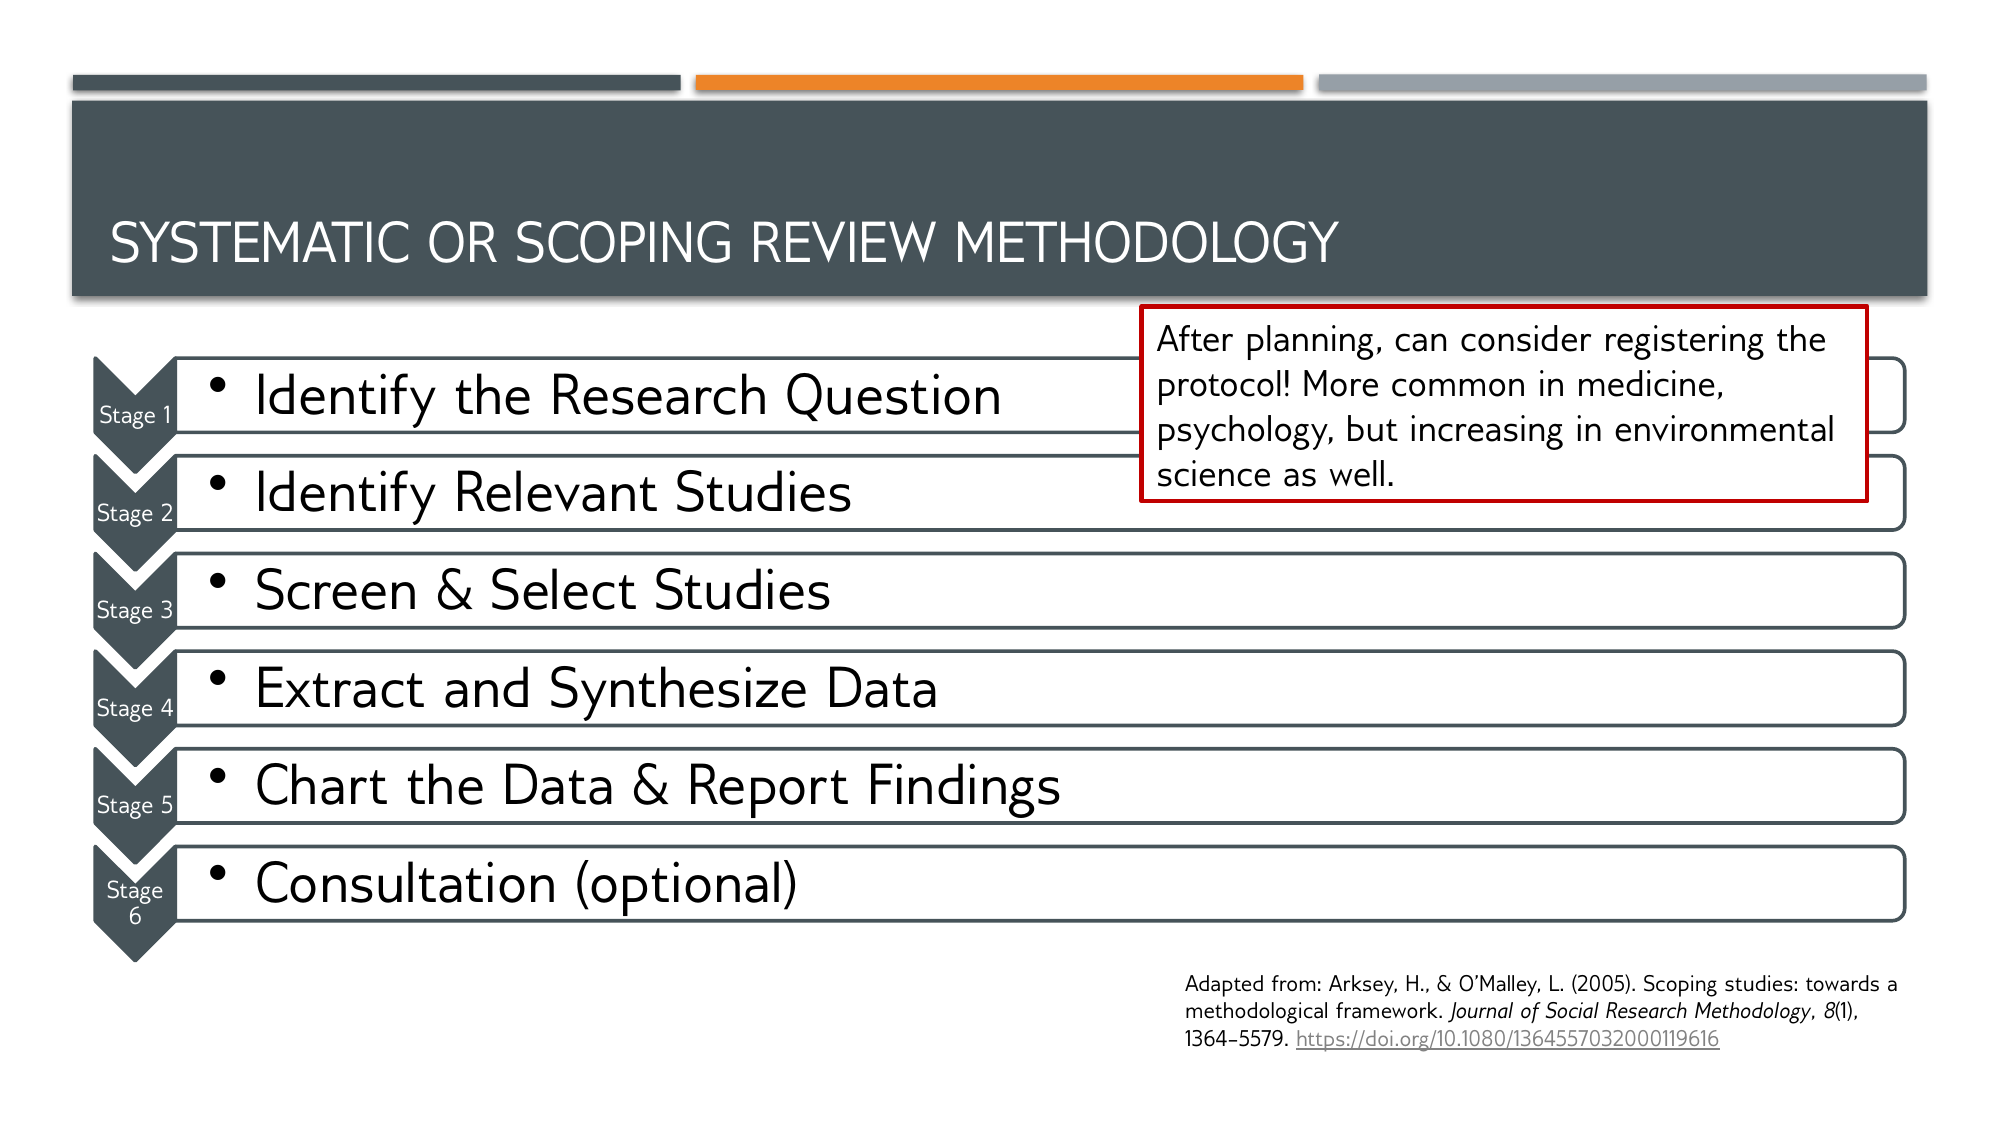

# Systematic or Scoping Review Methodology
After planning, can consider registering the protocol! More common in medicine, psychology, but increasing in environmental science as well.
Stage 1
Identify the Research Question
Stage 2
Identify Relevant Studies
Stage 3
Screen & Select Studies
Stage 4
Extract and Synthesize Data
Stage 5
Chart the Data & Report Findings
Stage 6
Consultation (optional)
Adapted from: Arksey, H., & O’Malley, L. (2005). Scoping studies: towards a methodological framework. Journal of Social Research Methodology, 8(1), 1364–5579. https://doi.org/10.1080/1364557032000119616